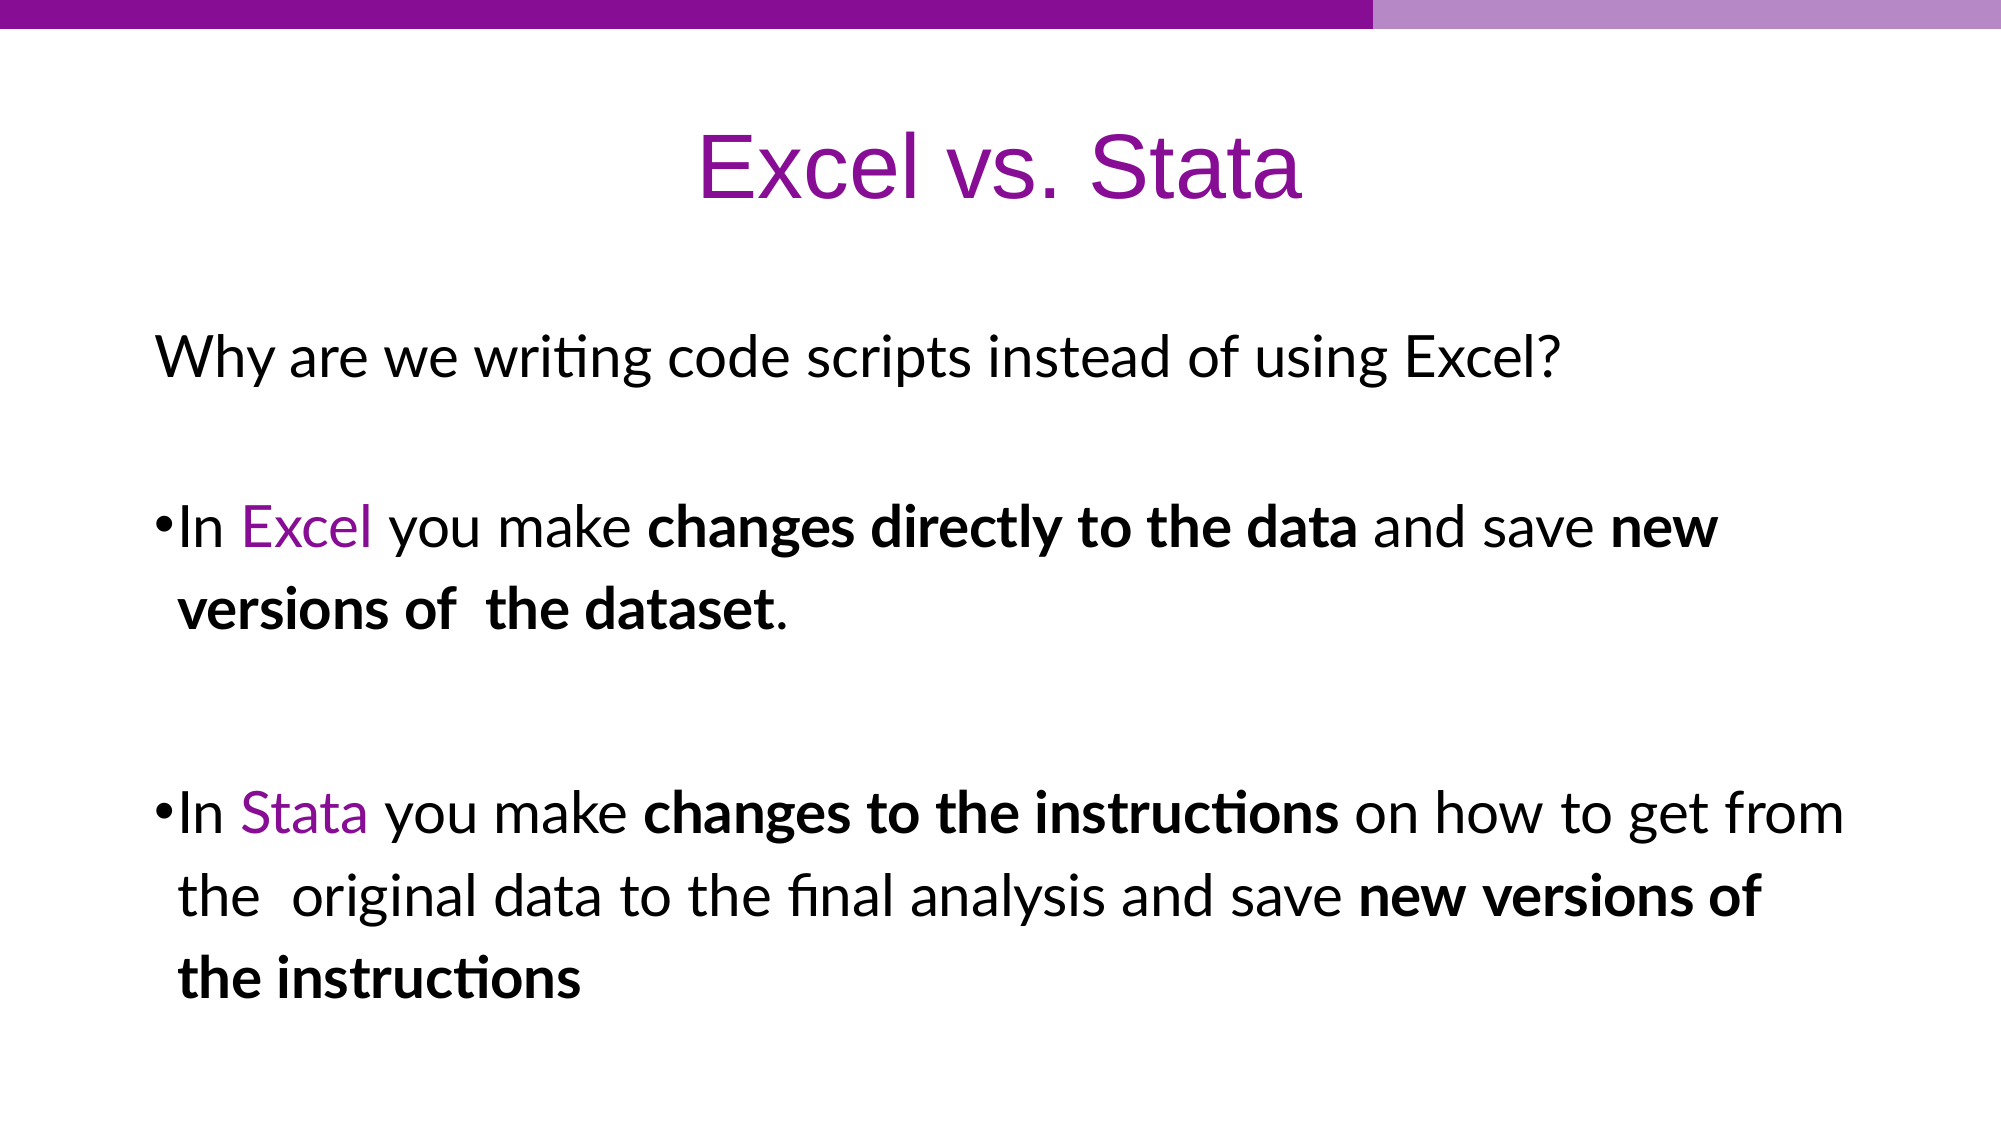

# Excel vs. Stata
Why are we writing code scripts instead of using Excel?

In Excel you make changes directly to the data and save new versions of  the dataset.

In Stata you make changes to the instructions on how to get from the  original data to the final analysis and save new versions of the instructions